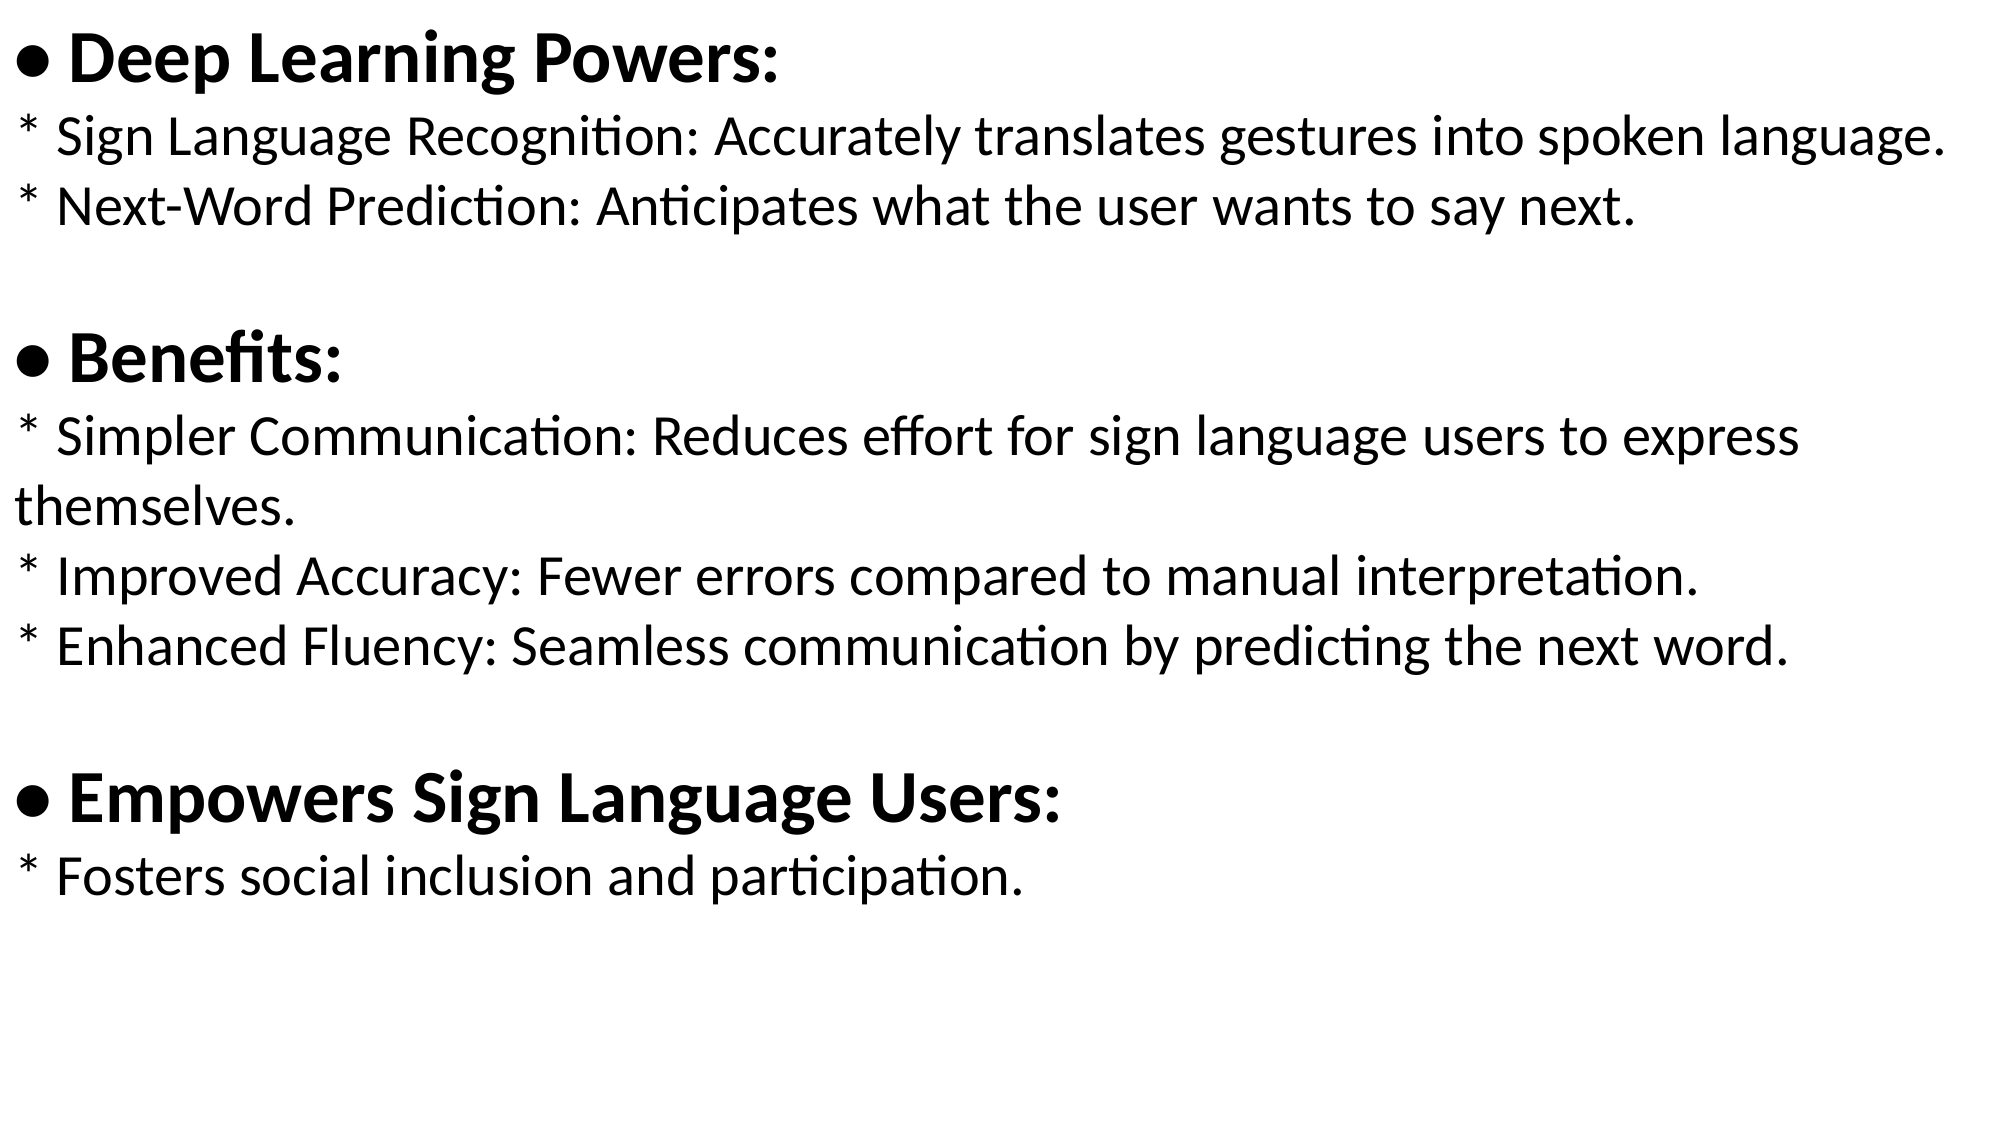

• Deep Learning Powers:
* Sign Language Recognition: Accurately translates gestures into spoken language.
* Next-Word Prediction: Anticipates what the user wants to say next.

• Benefits:
* Simpler Communication: Reduces effort for sign language users to express themselves.
* Improved Accuracy: Fewer errors compared to manual interpretation.
* Enhanced Fluency: Seamless communication by predicting the next word.

• Empowers Sign Language Users:
* Fosters social inclusion and participation.